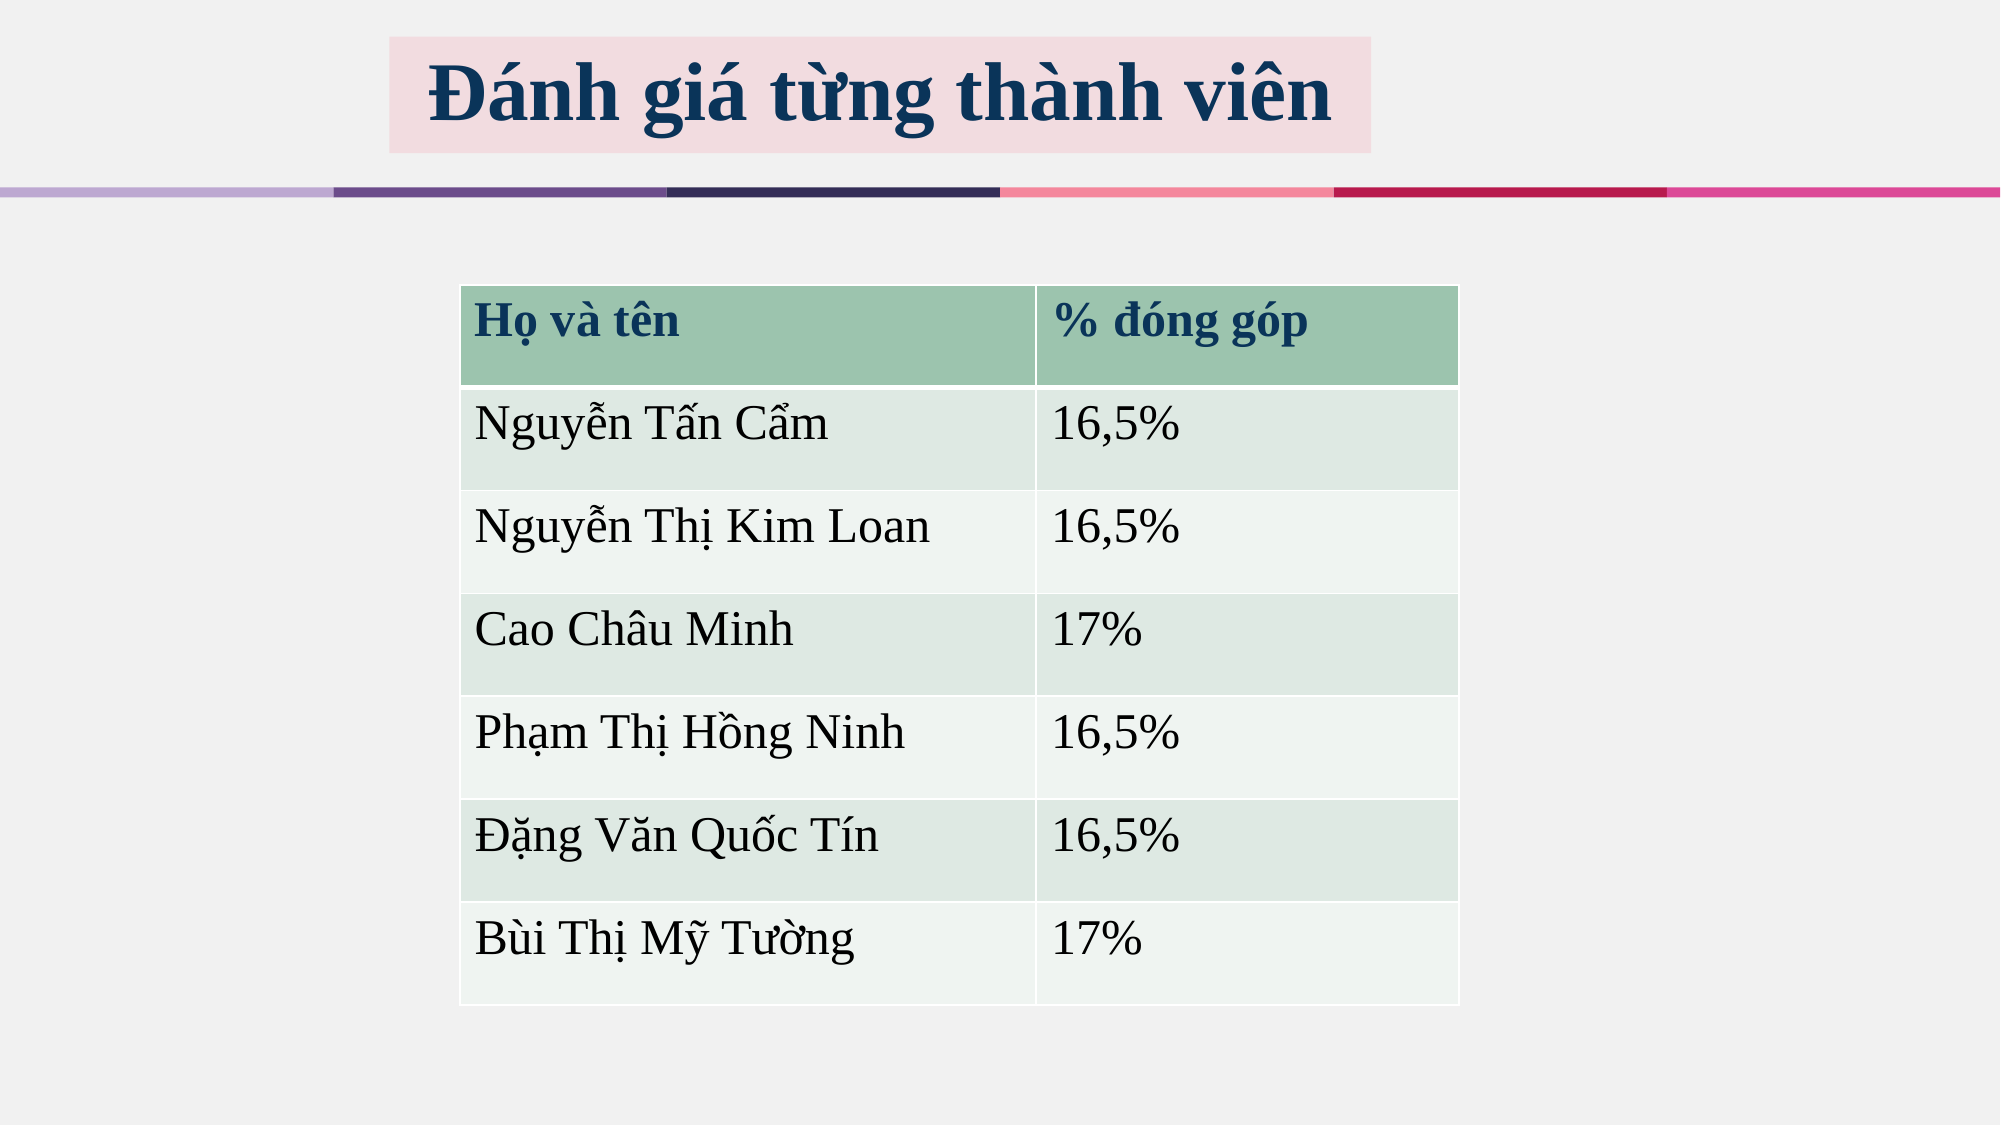

Đánh giá từng thành viên
| Họ và tên | % đóng góp |
| --- | --- |
| Nguyễn Tấn Cẩm | 16,5% |
| Nguyễn Thị Kim Loan | 16,5% |
| Cao Châu Minh | 17% |
| Phạm Thị Hồng Ninh | 16,5% |
| Đặng Văn Quốc Tín | 16,5% |
| Bùi Thị Mỹ Tường | 17% |